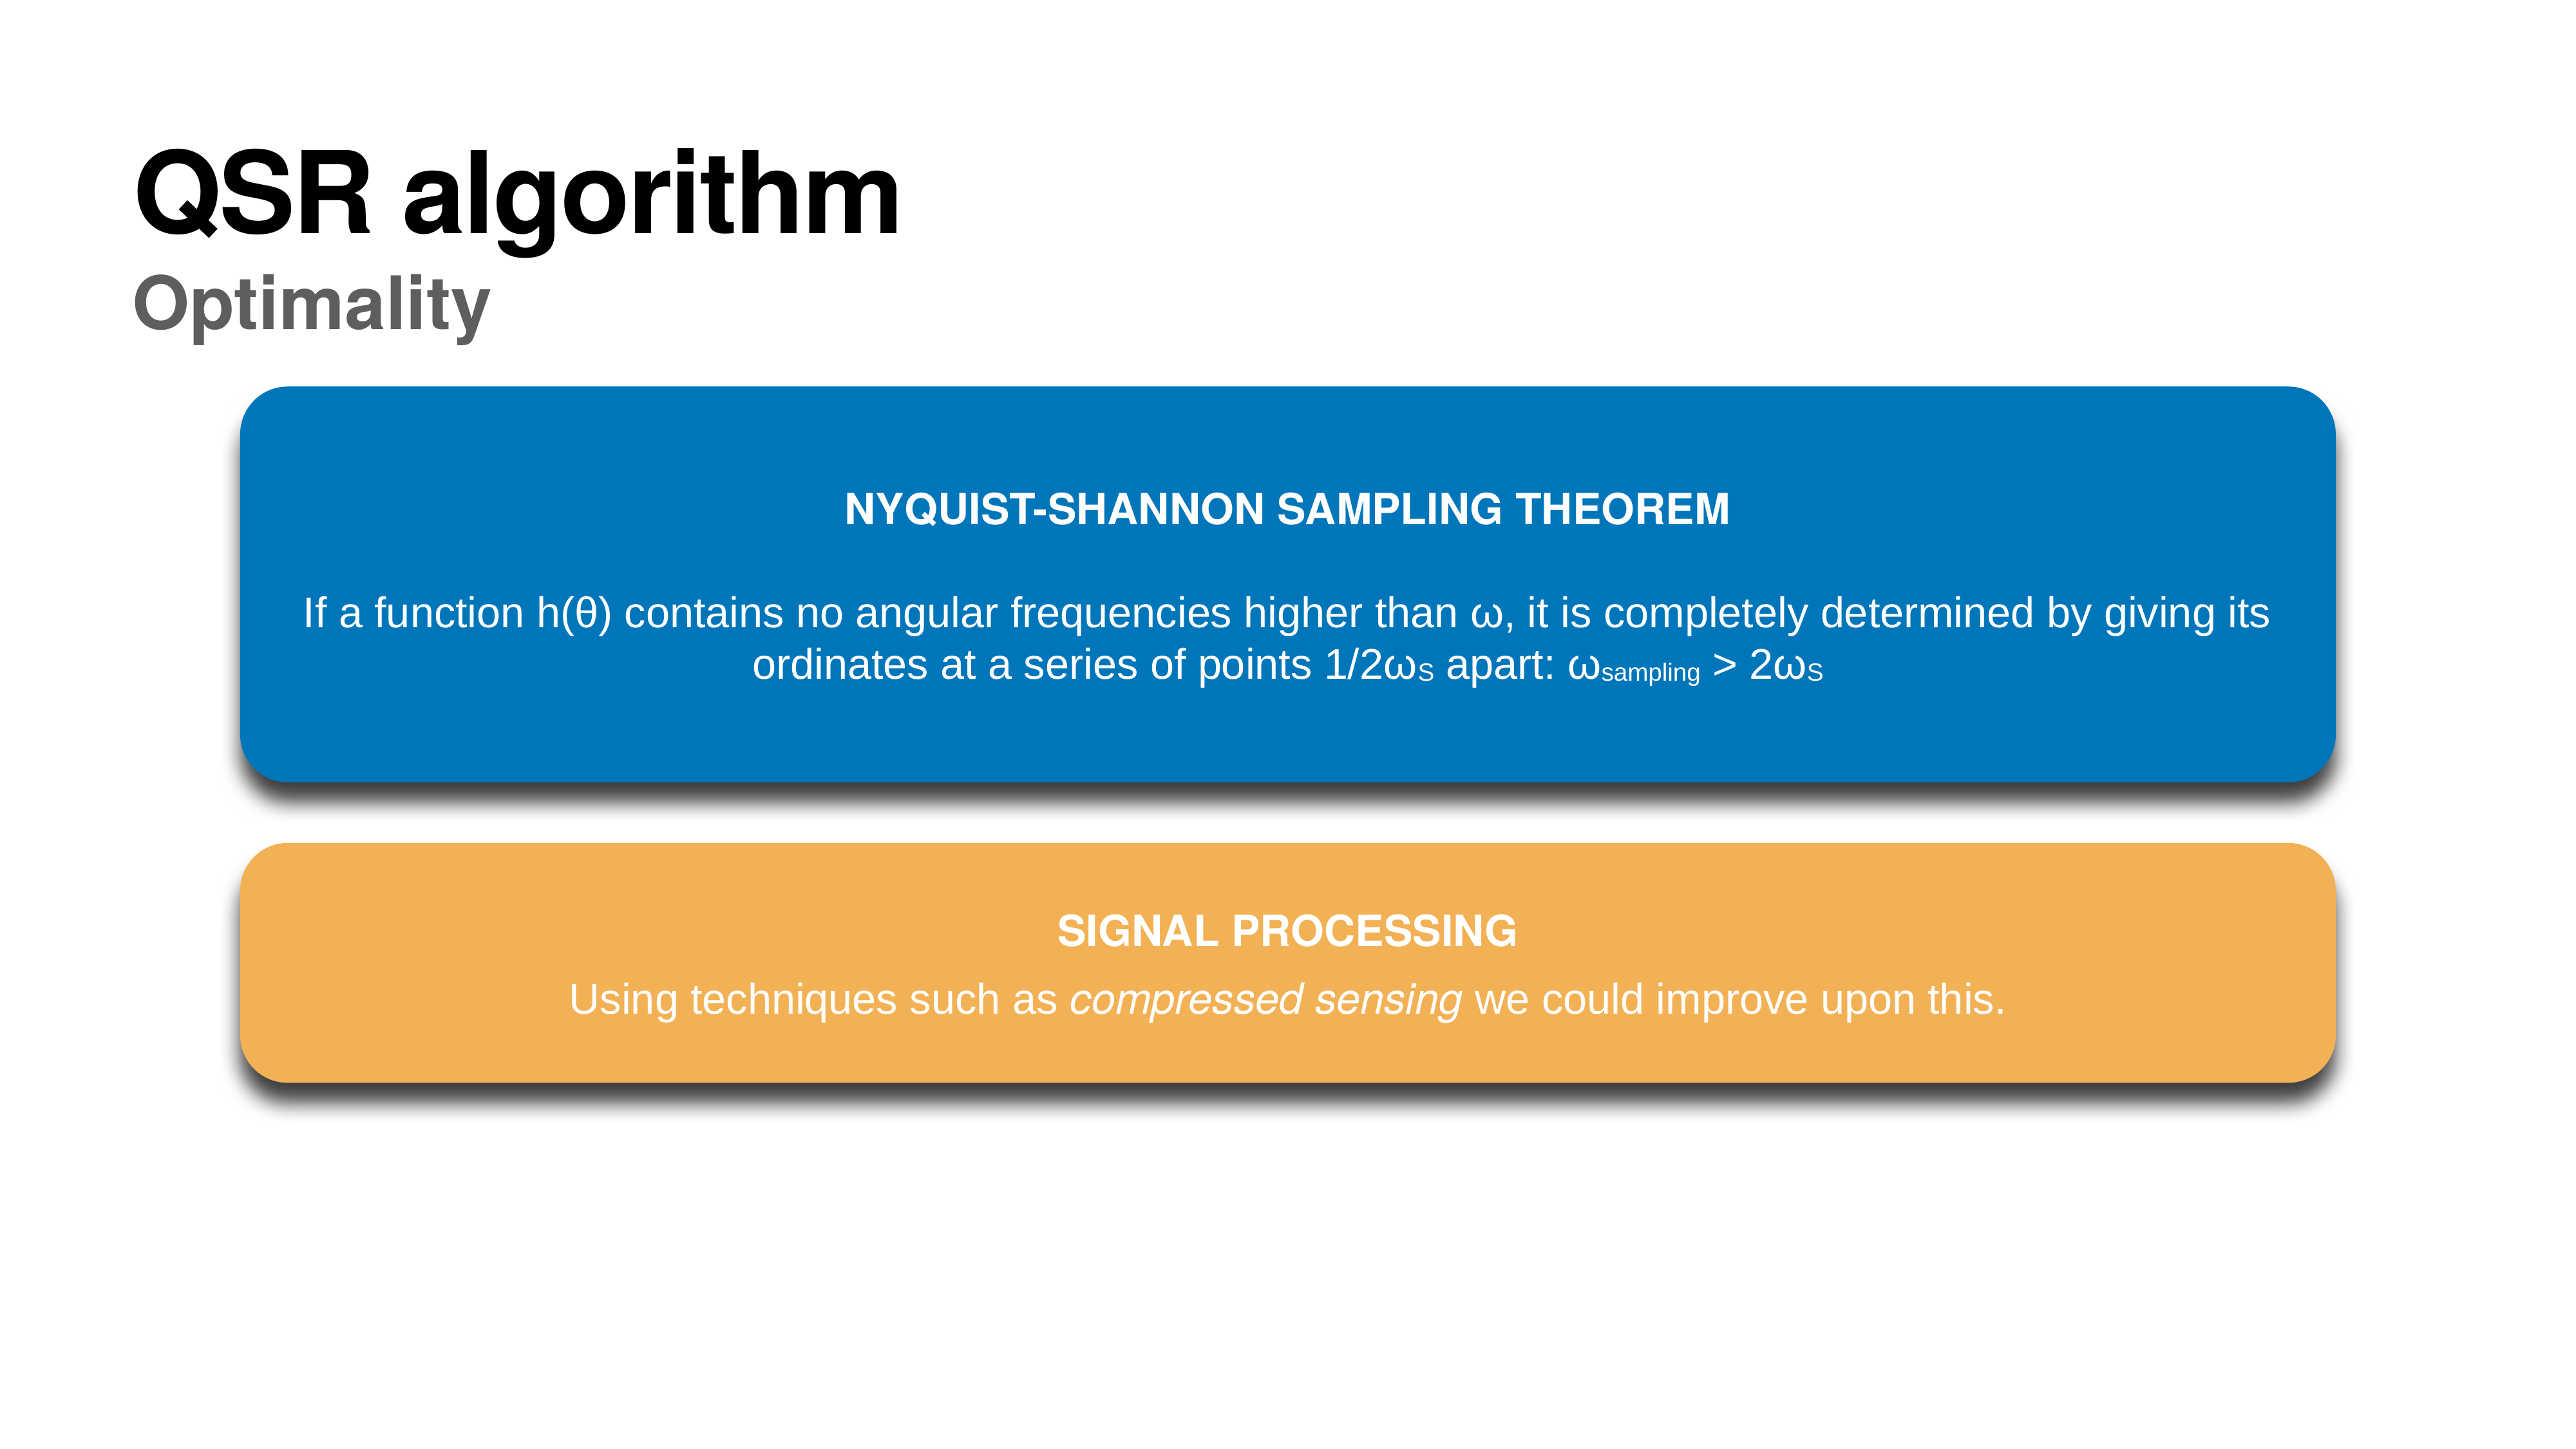

# QSR algorithm
Optimality
NYQUIST-SHANNON SAMPLING THEOREM

If a function h(θ) contains no angular frequencies higher than ω, it is completely determined by giving its ordinates at a series of points 1/2ωS apart: ωsampling > 2ωS
SIGNAL PROCESSING
Using techniques such as compressed sensing we could improve upon this.